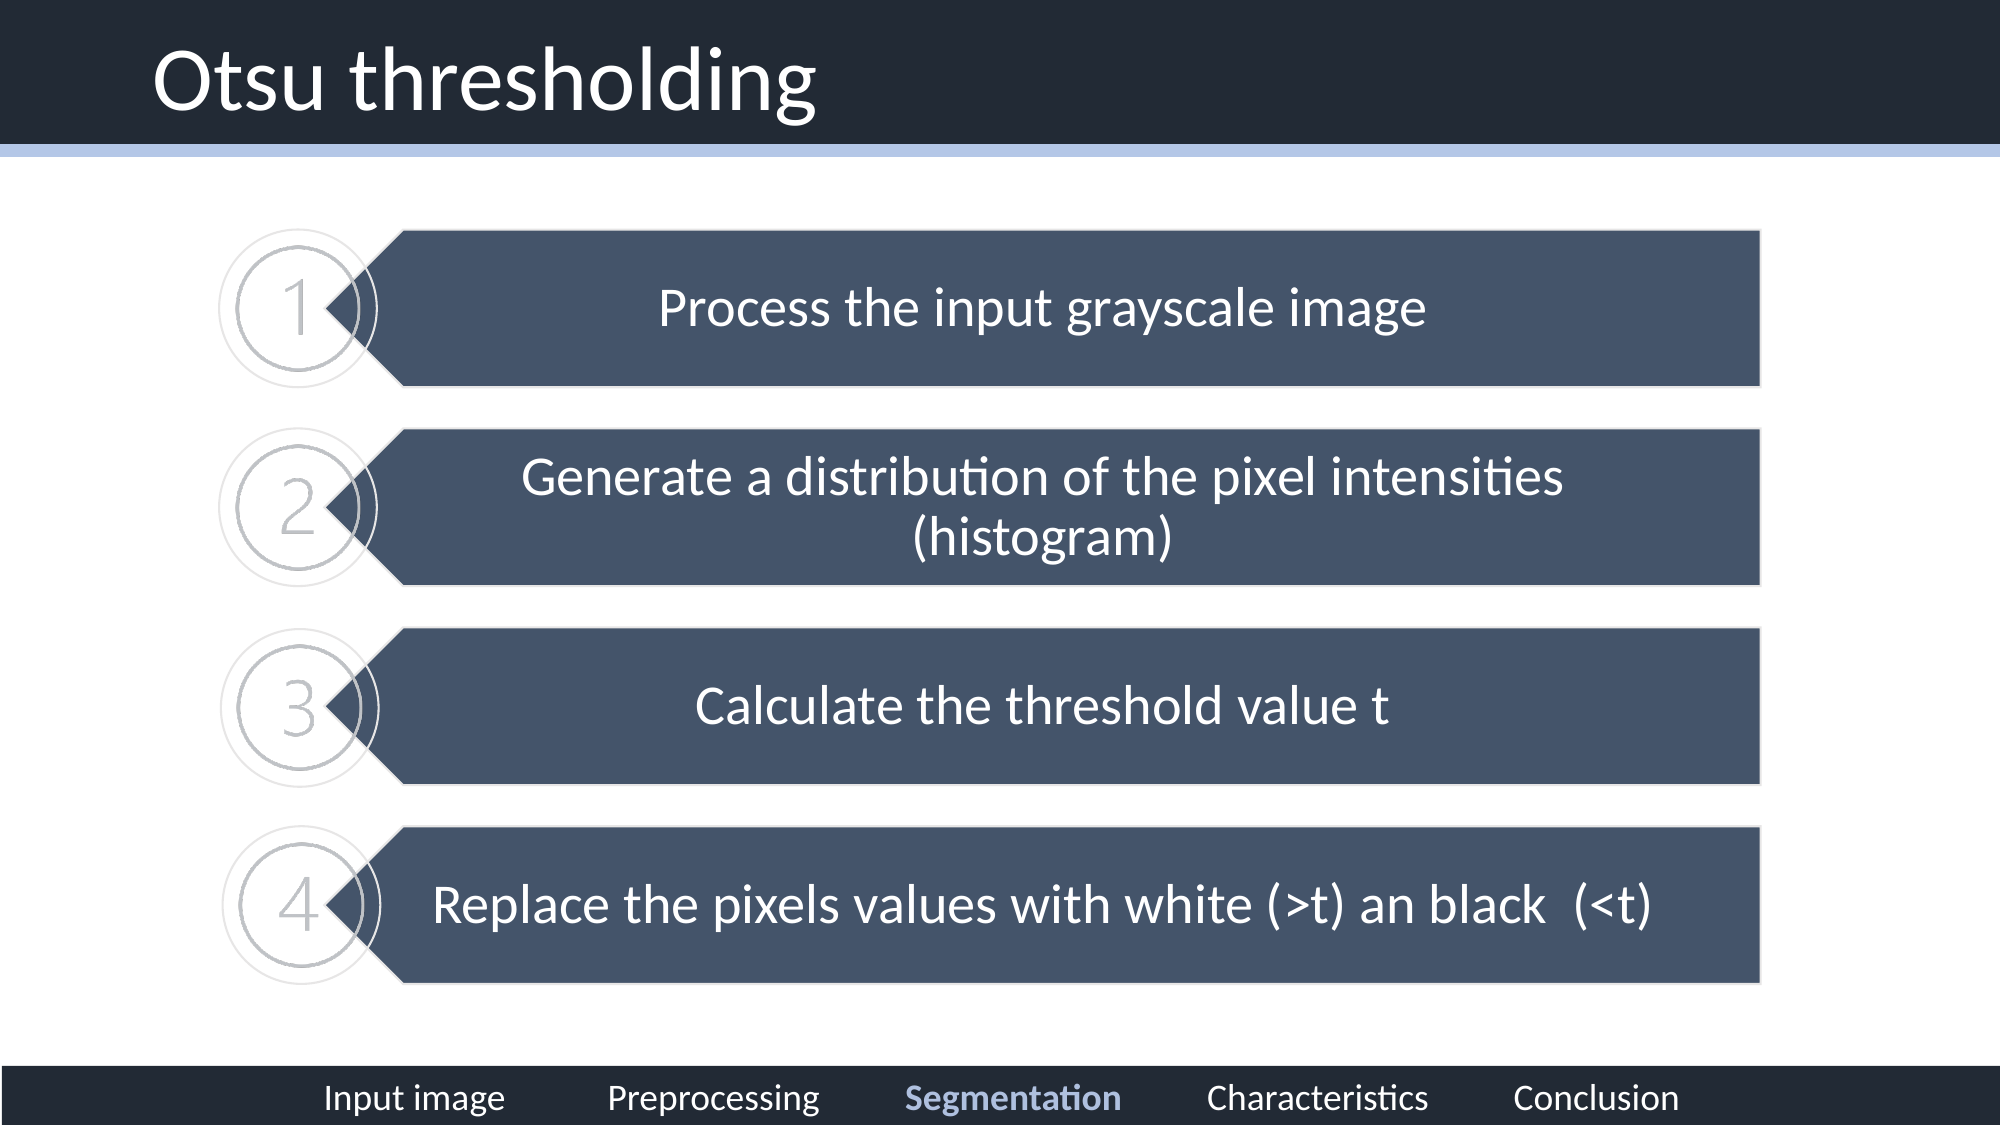

# Otsu thresholding

Process the input grayscale image
Generate a distribution of the pixel intensities (histogram)
Calculate the threshold value t
Replace the pixels values with white (>t) an black  (<t)
Input image            Preprocessing          Segmentation          Characteristics          Conclusion